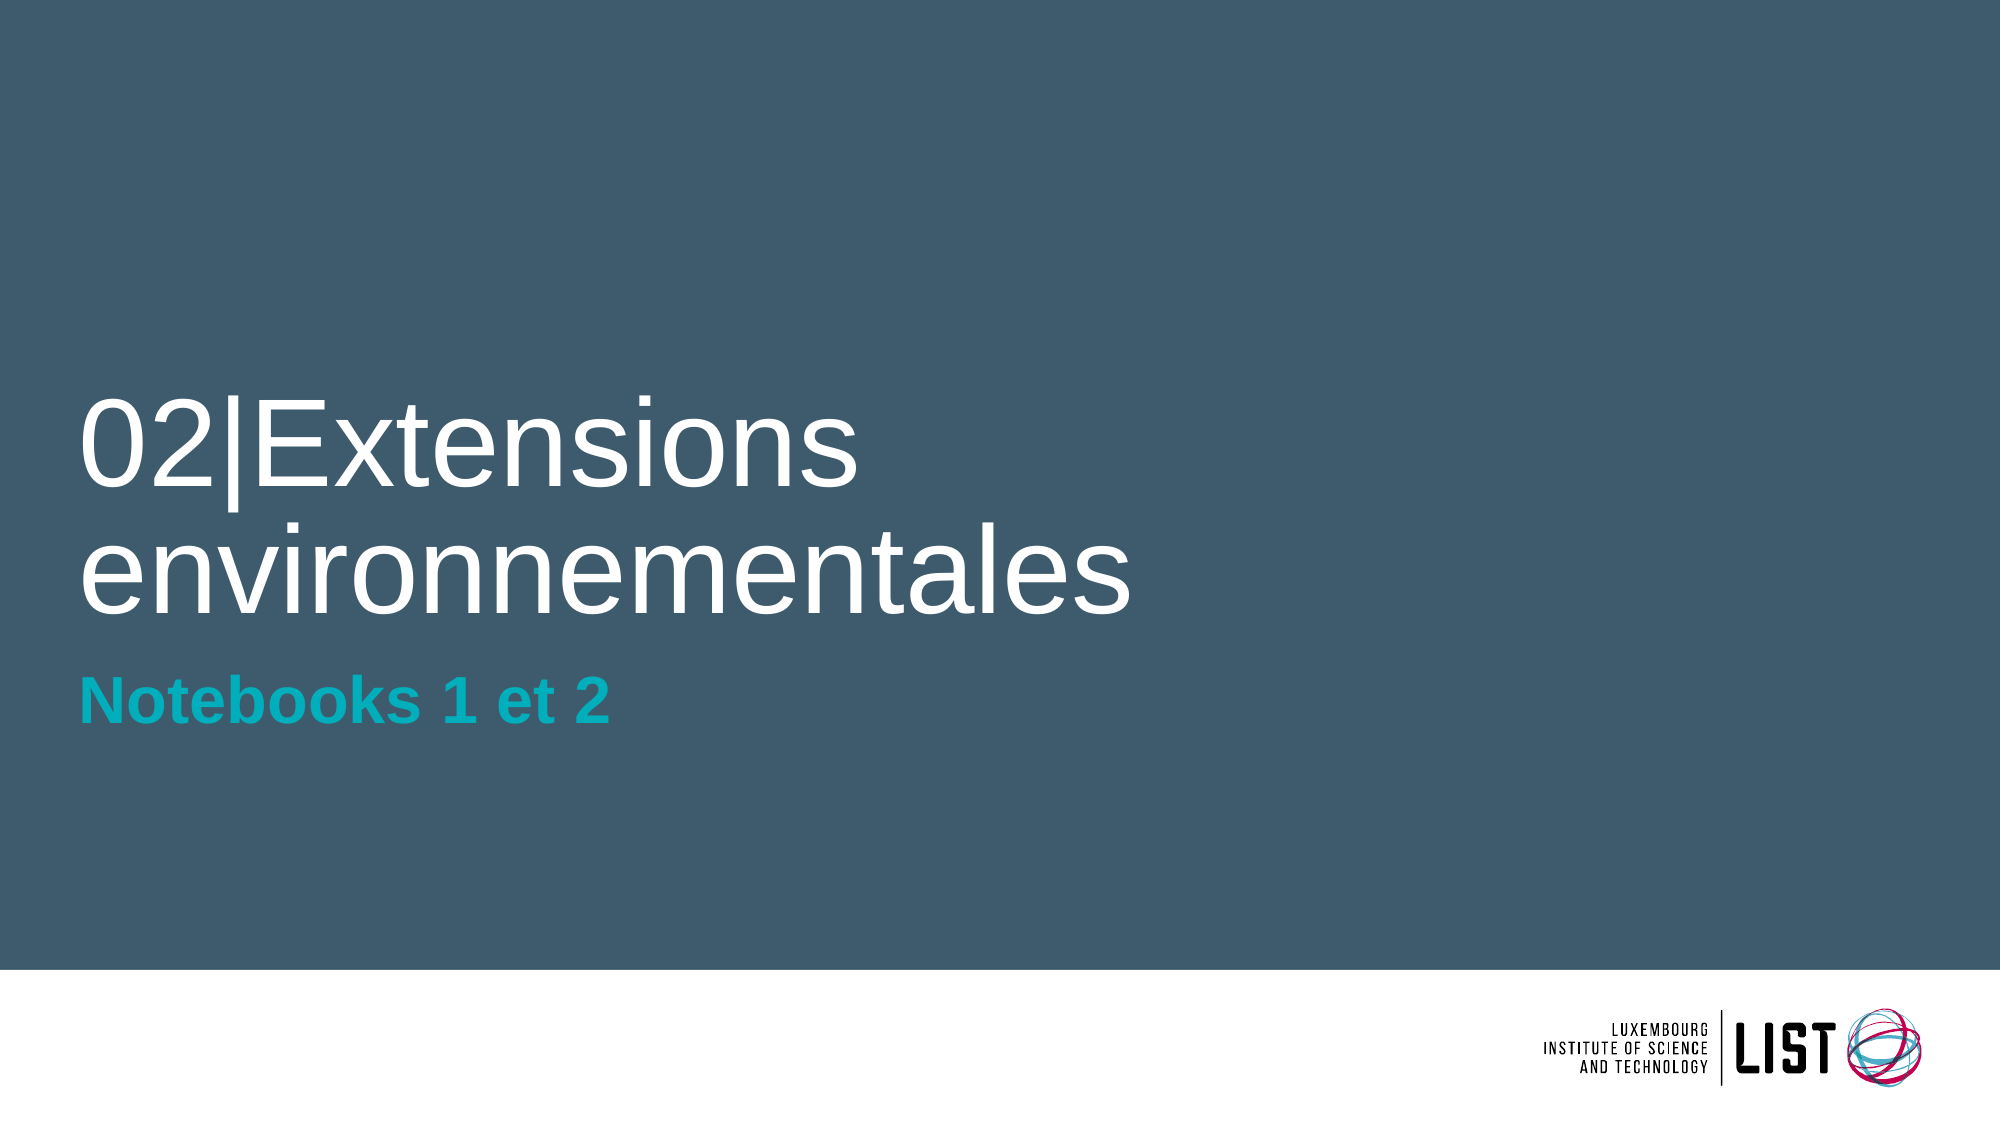

# 02|Extensions environnementales
Notebooks 1 et 2